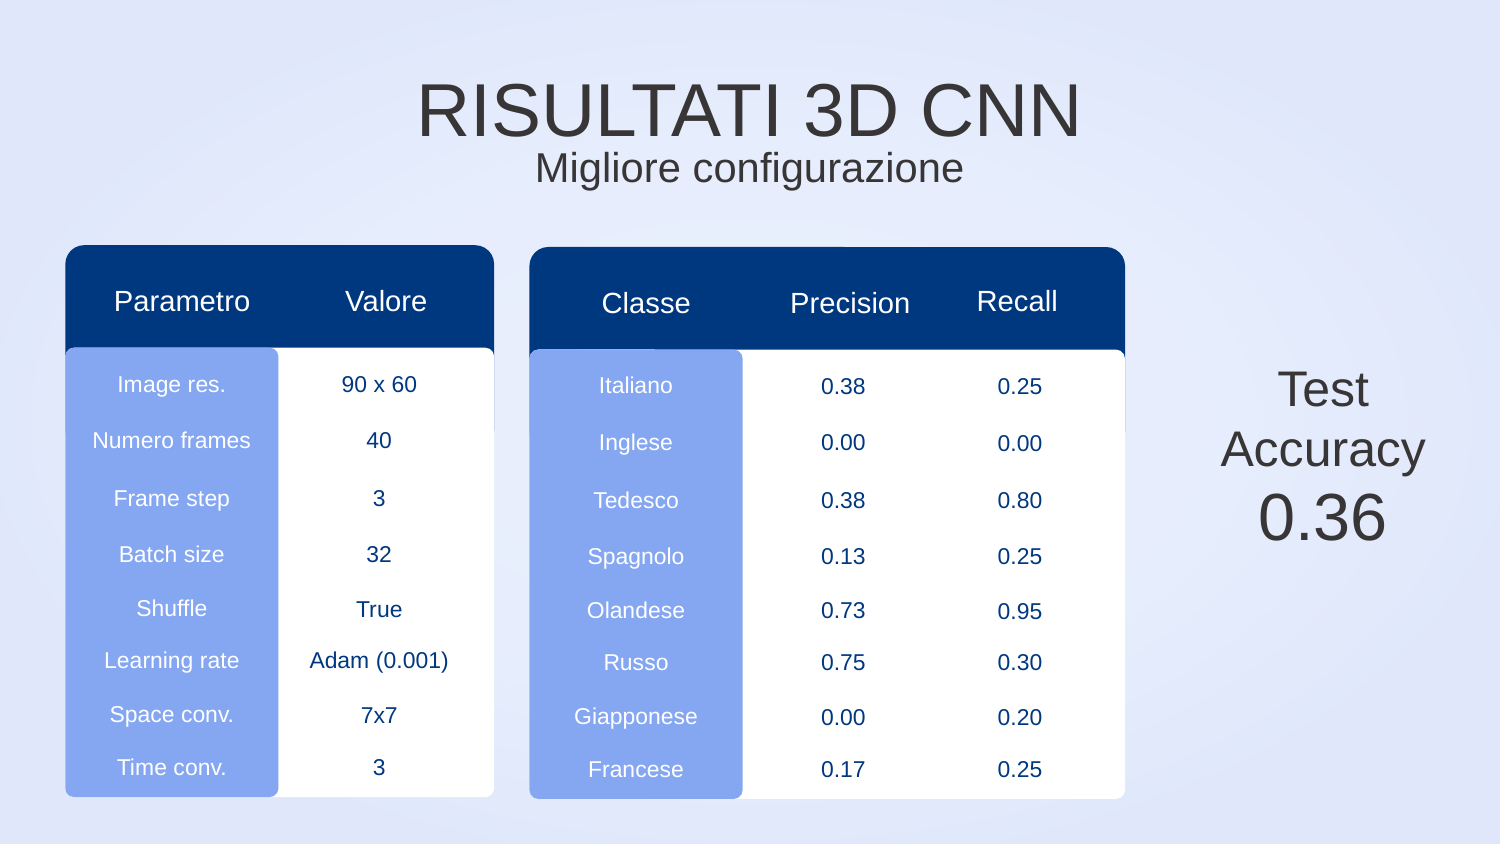

# RISULTATI 3D CNN
Migliore configurazione

Parametro
Valore
Recall
Classe
Precision
Test
Accuracy

Image res.
90 x 60
Italiano
0.38
0.25
Numero frames
40
Inglese
0.00
0.00
0.36
Frame step
3
Tedesco
0.38
0.80
Batch size
32
Spagnolo
0.13
0.25
Shuffle
True
Olandese
0.73
0.95
Learning rate
Adam (0.001)
Russo
0.75
0.30
Space conv.
7x7
Giapponese
0.00
0.20
Time conv.
3
Francese
0.17
0.25